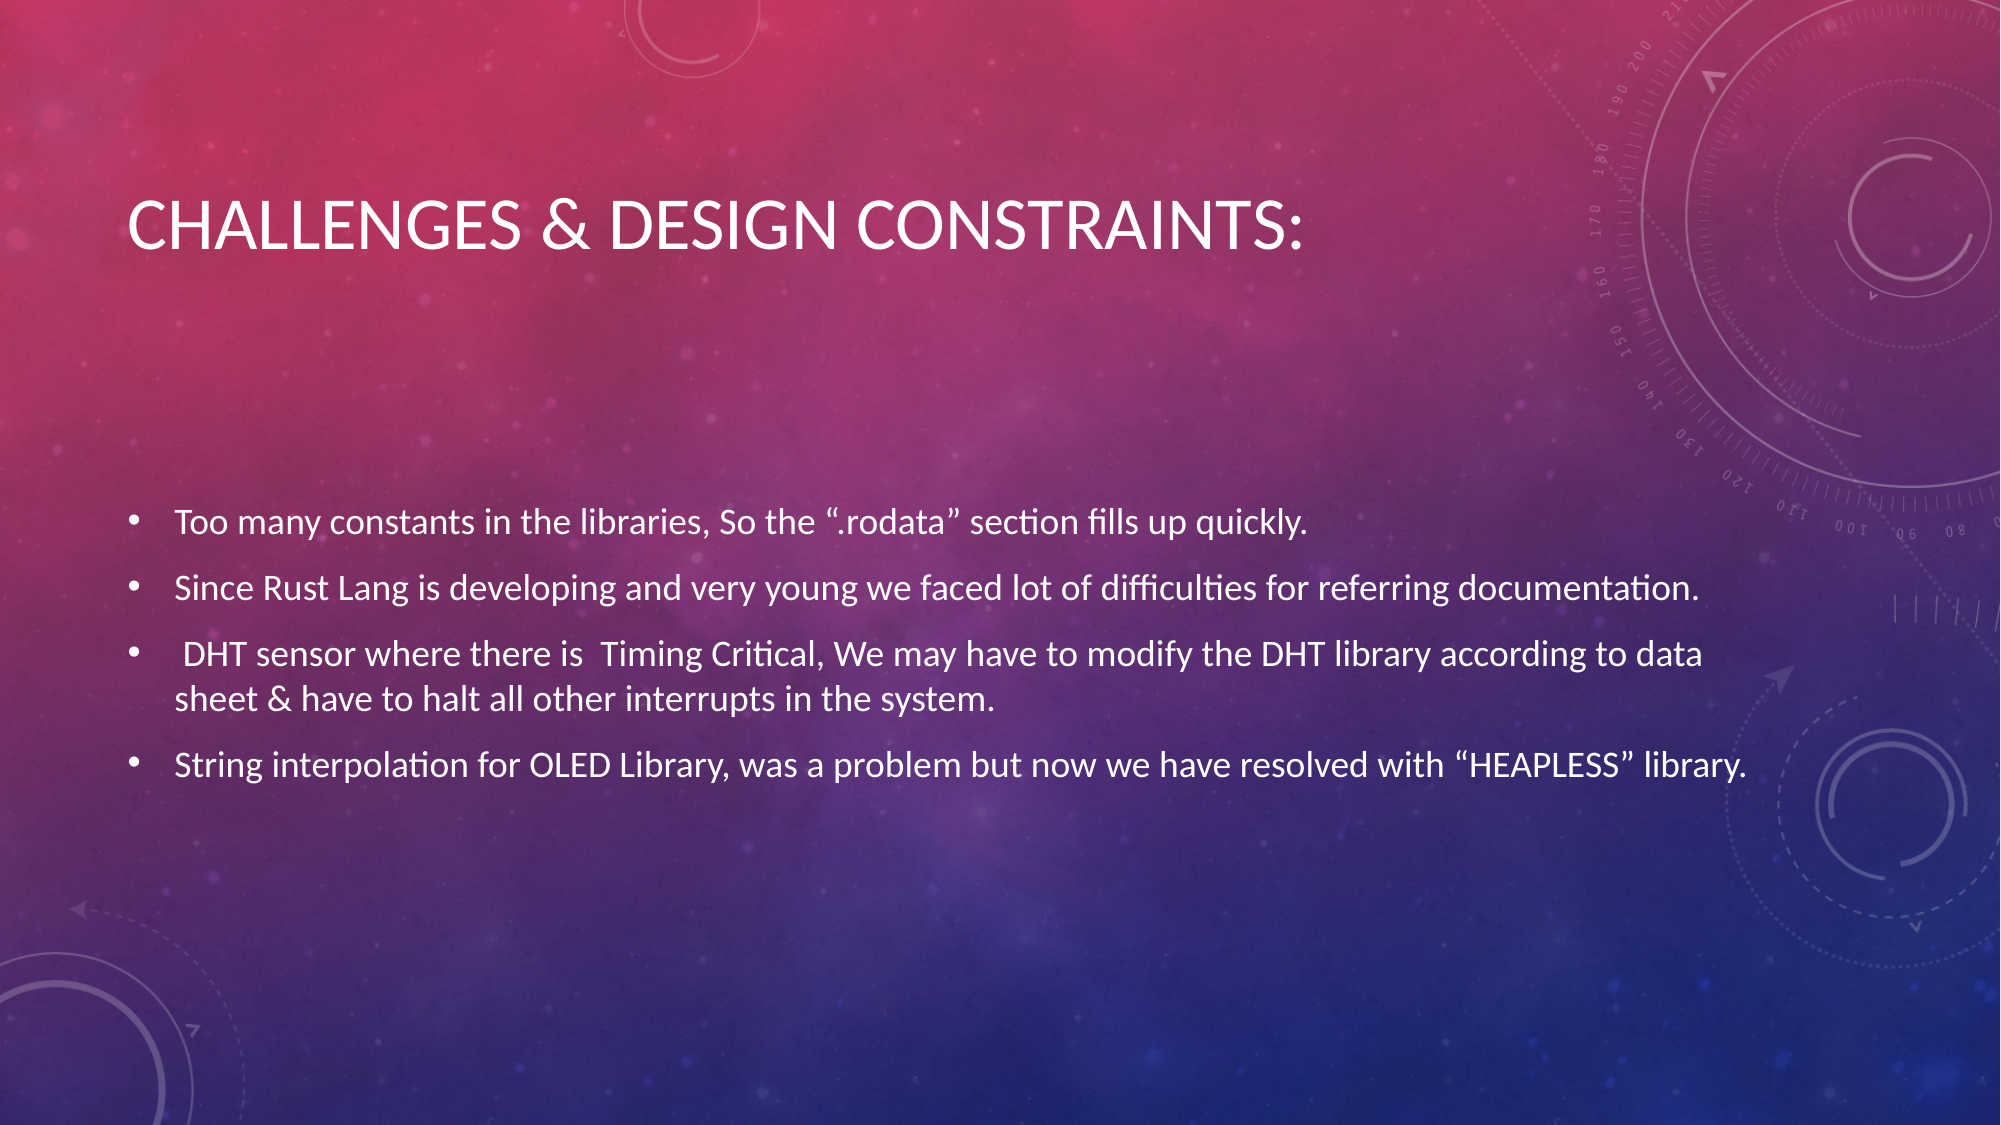

# CHALLENGES & DESIGN CONSTRAINTS:

Too many constants in the libraries, So the “.rodata” section fills up quickly.
Since Rust Lang is developing and very young we faced lot of difficulties for referring documentation.
 DHT sensor where there is  Timing Critical, We may have to modify the DHT library according to data sheet & have to halt all other interrupts in the system.
String interpolation for OLED Library, was a problem but now we have resolved with “HEAPLESS” library.